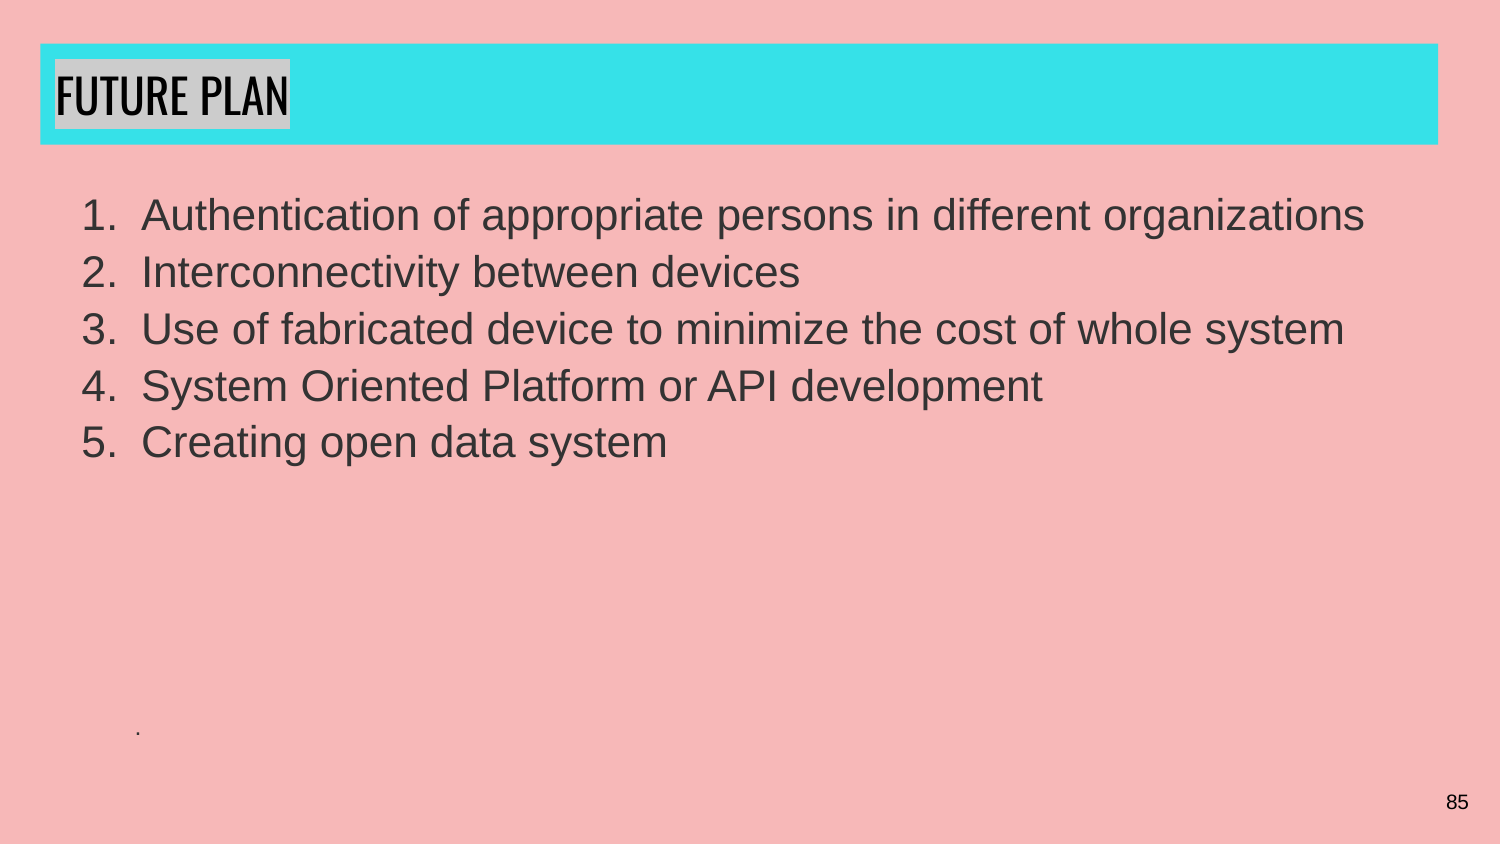

# FUTURE PLAN

Authentication of appropriate persons in different organizations
Interconnectivity between devices
Use of fabricated device to minimize the cost of whole system
System Oriented Platform or API development
Creating open data system
.

85